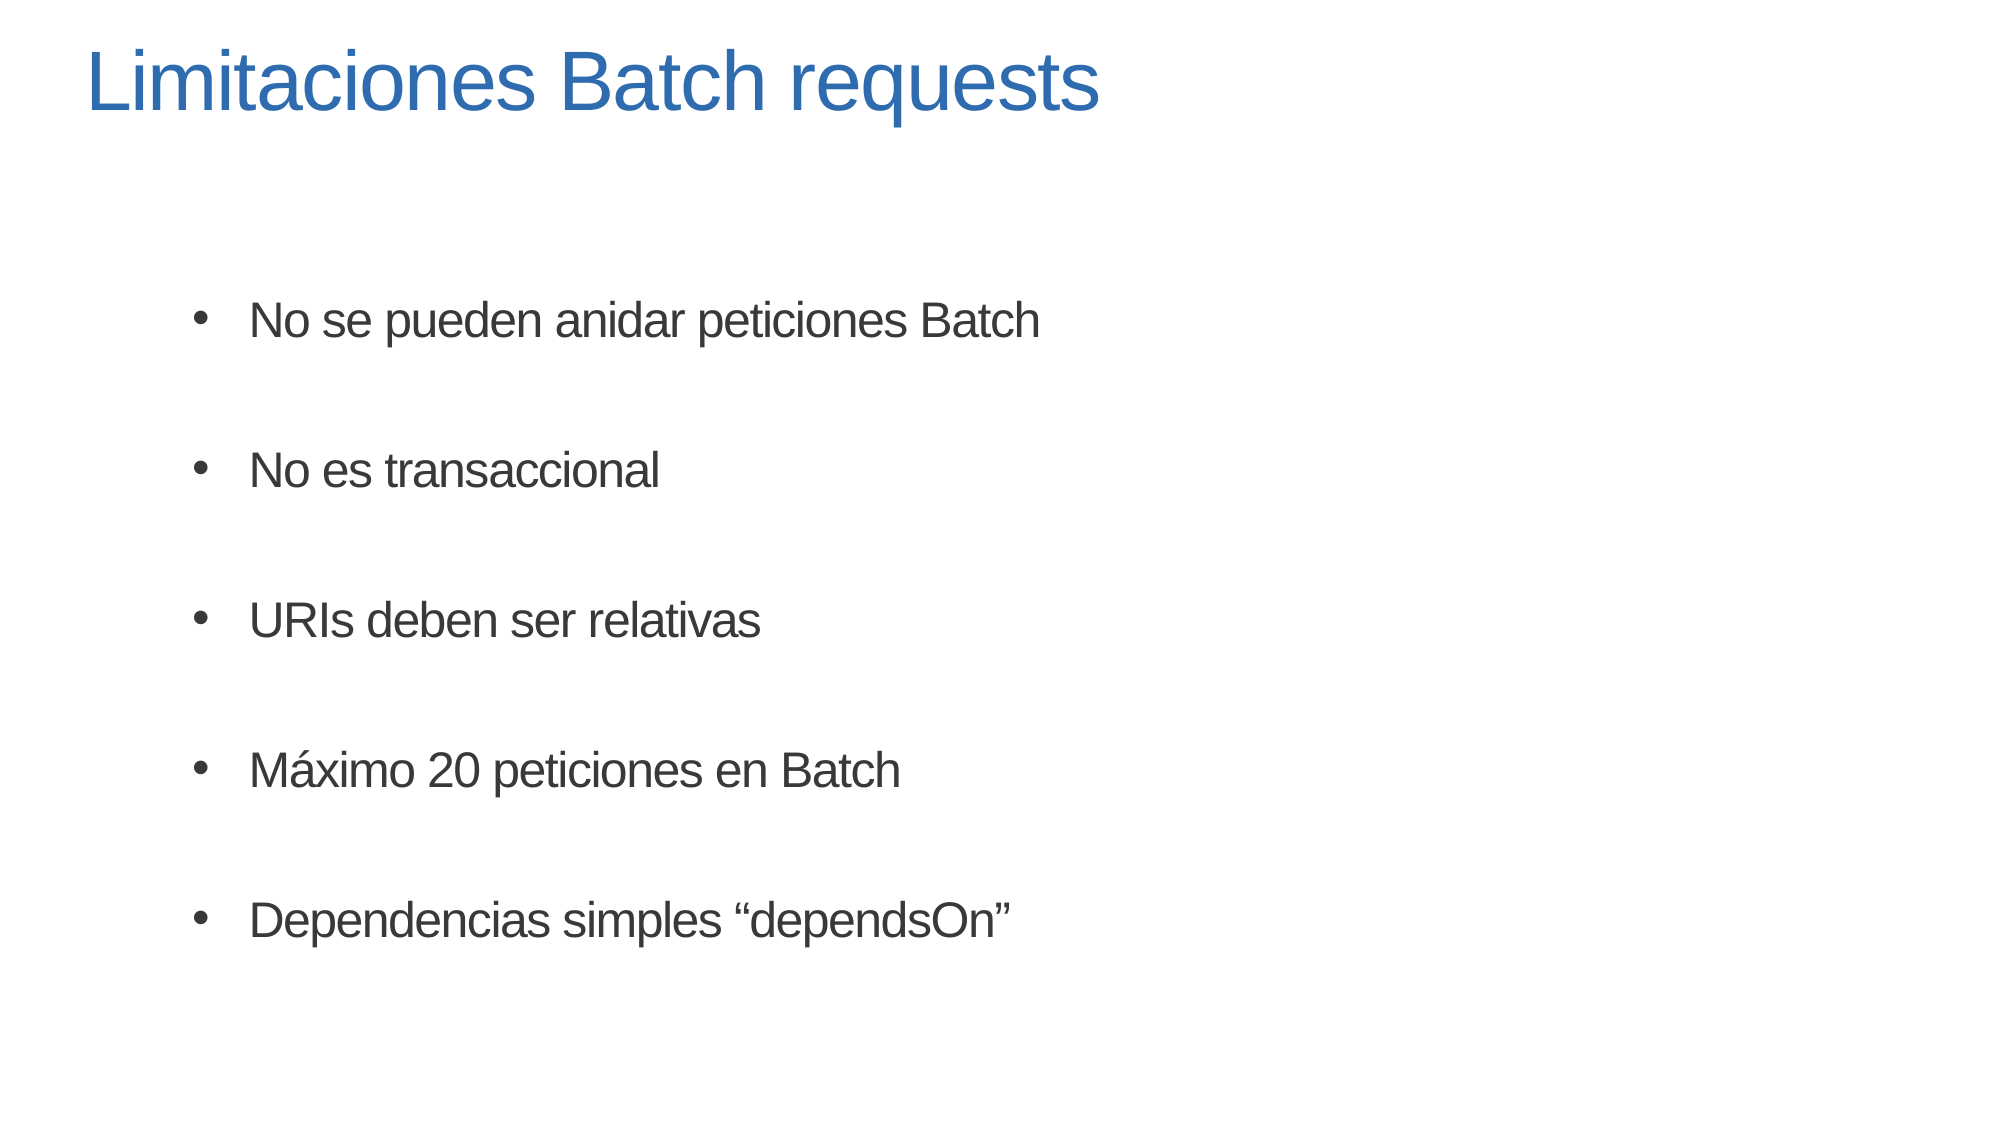

# Limitaciones Batch requests
No se pueden anidar peticiones Batch
No es transaccional
URIs deben ser relativas
Máximo 20 peticiones en Batch
Dependencias simples “dependsOn”